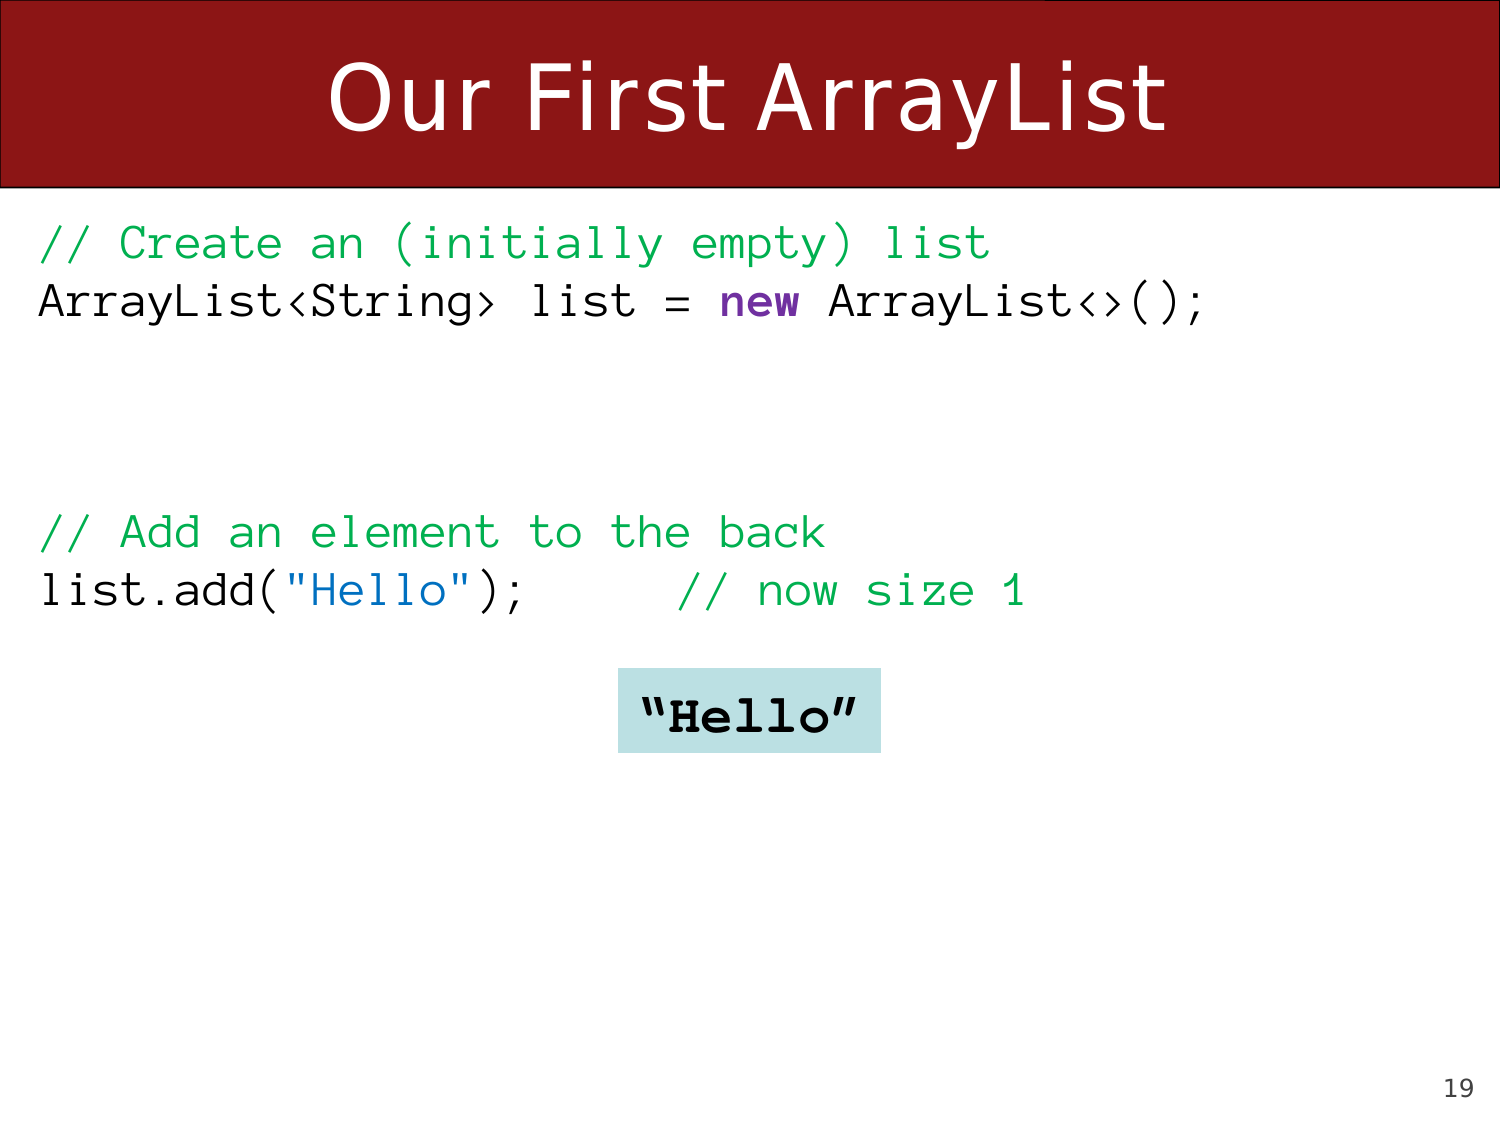

# Our First ArrayList
// Create an (initially empty) list
ArrayList<String> list = new ArrayList<>();

// Add an element to the back
list.add("Hello");	// now size 1
| “Hello” |
| --- |